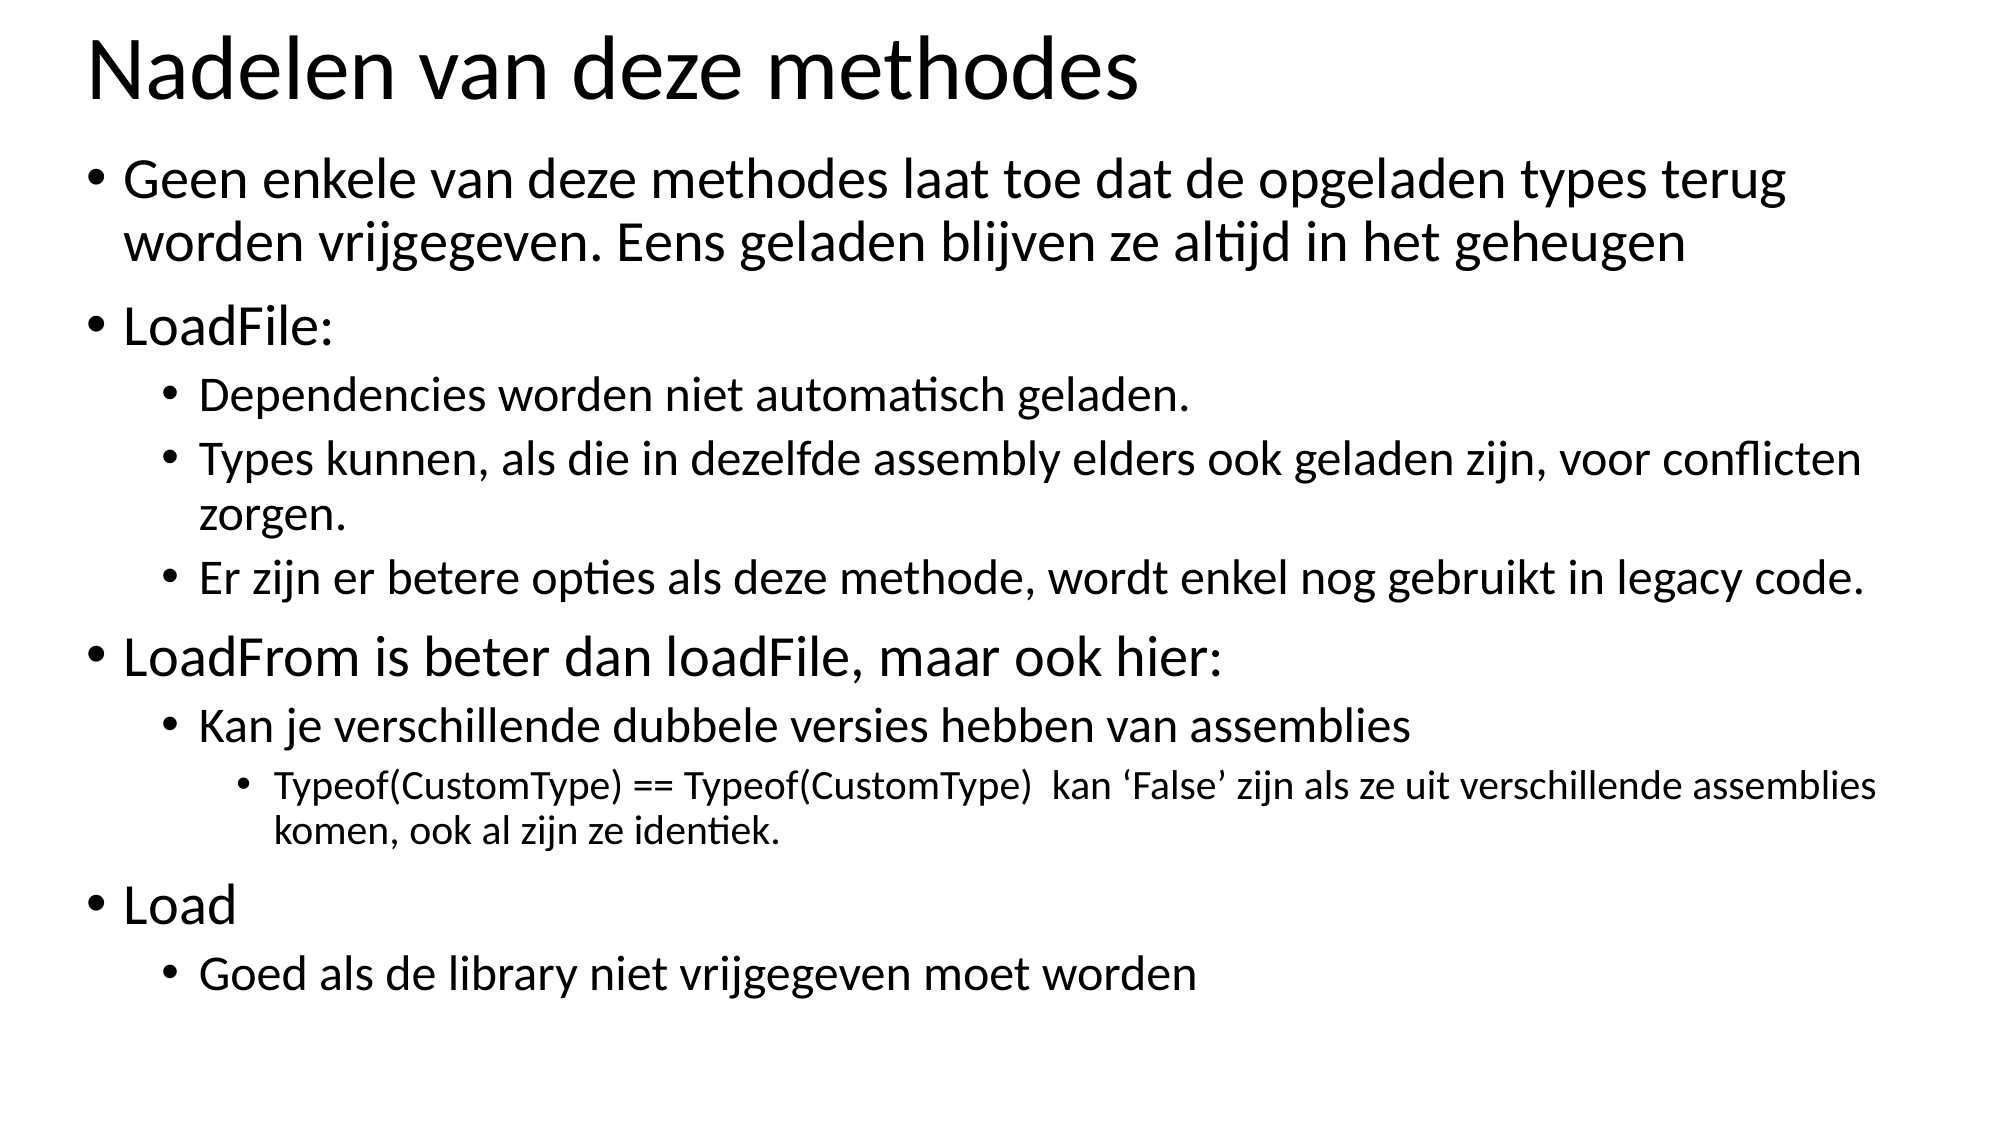

# Nadelen van deze methodes
Geen enkele van deze methodes laat toe dat de opgeladen types terug worden vrijgegeven. Eens geladen blijven ze altijd in het geheugen
LoadFile:
Dependencies worden niet automatisch geladen.
Types kunnen, als die in dezelfde assembly elders ook geladen zijn, voor conflicten zorgen.
Er zijn er betere opties als deze methode, wordt enkel nog gebruikt in legacy code.
LoadFrom is beter dan loadFile, maar ook hier:
Kan je verschillende dubbele versies hebben van assemblies
Typeof(CustomType) == Typeof(CustomType)  kan ‘False’ zijn als ze uit verschillende assemblies komen, ook al zijn ze identiek.
Load
Goed als de library niet vrijgegeven moet worden